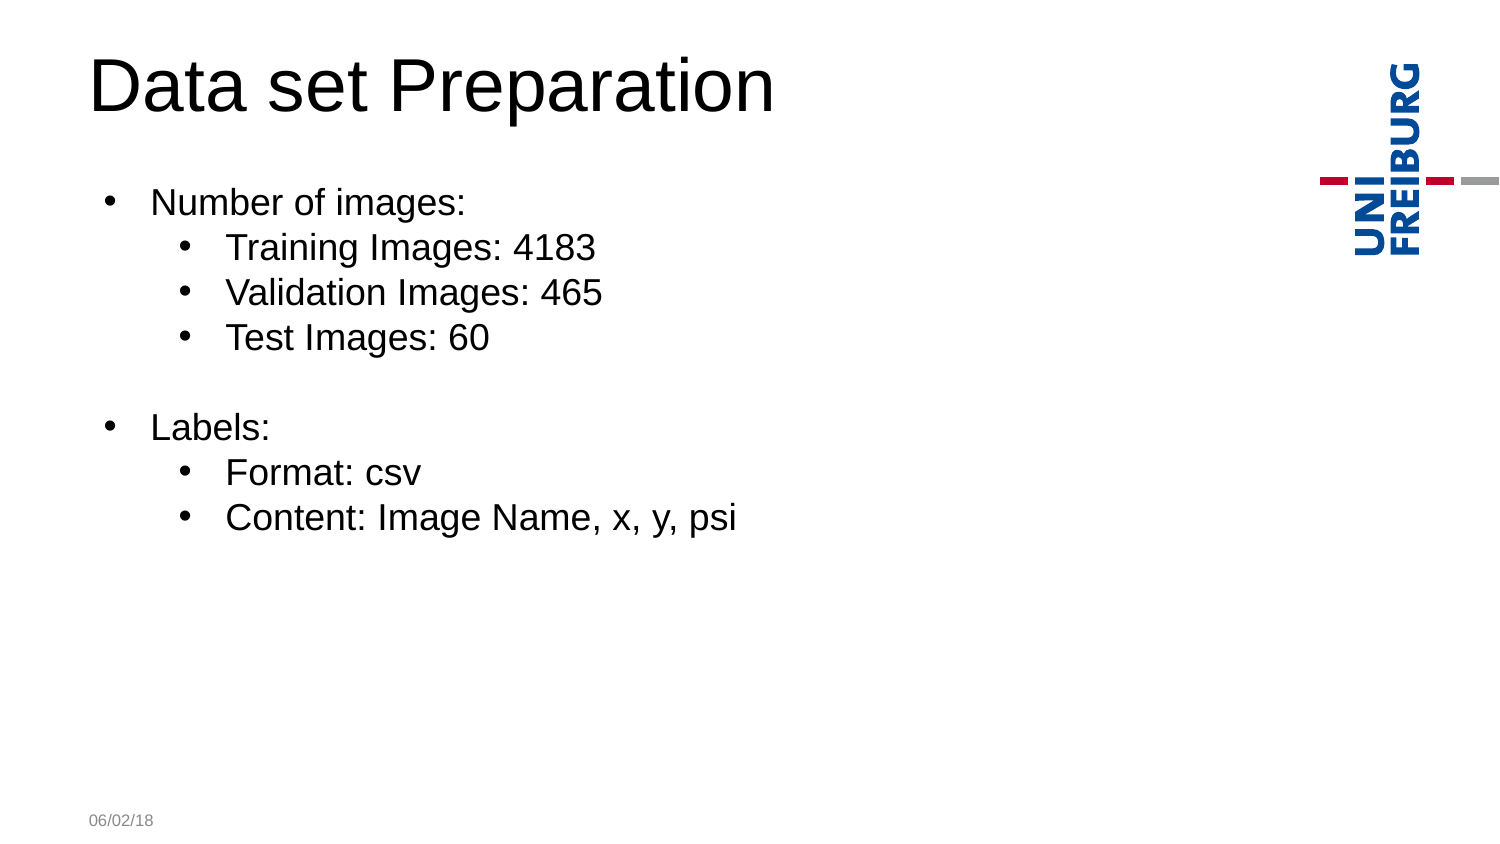

Data set Preparation
Number of images:
Training Images: 4183
Validation Images: 465
Test Images: 60

Labels:
Format: csv
Content: Image Name, x, y, psi
06/02/18